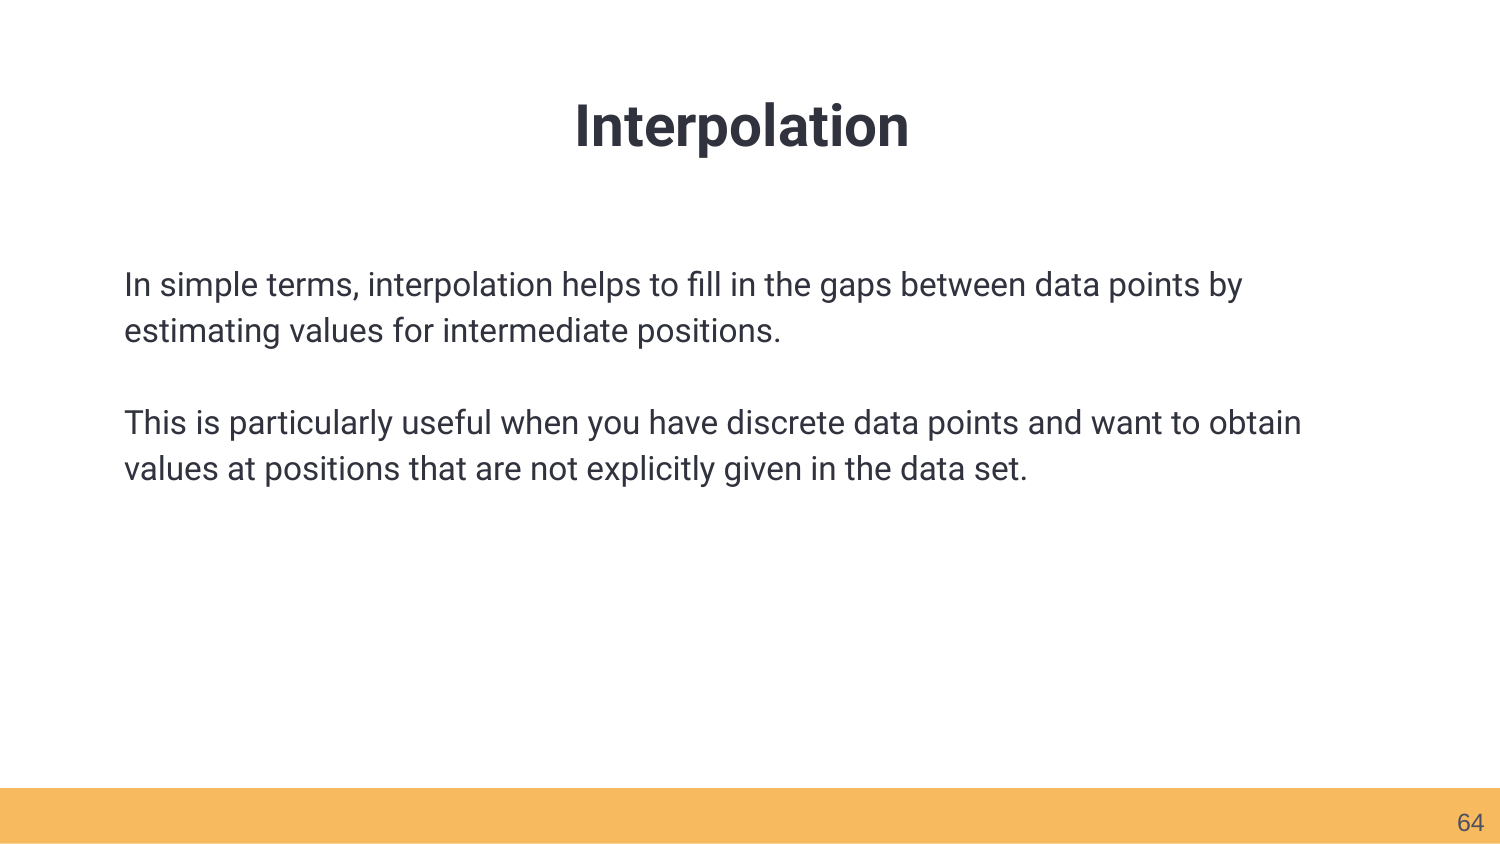

# Interpolation
In simple terms, interpolation helps to fill in the gaps between data points by estimating values for intermediate positions.

This is particularly useful when you have discrete data points and want to obtain values at positions that are not explicitly given in the data set.